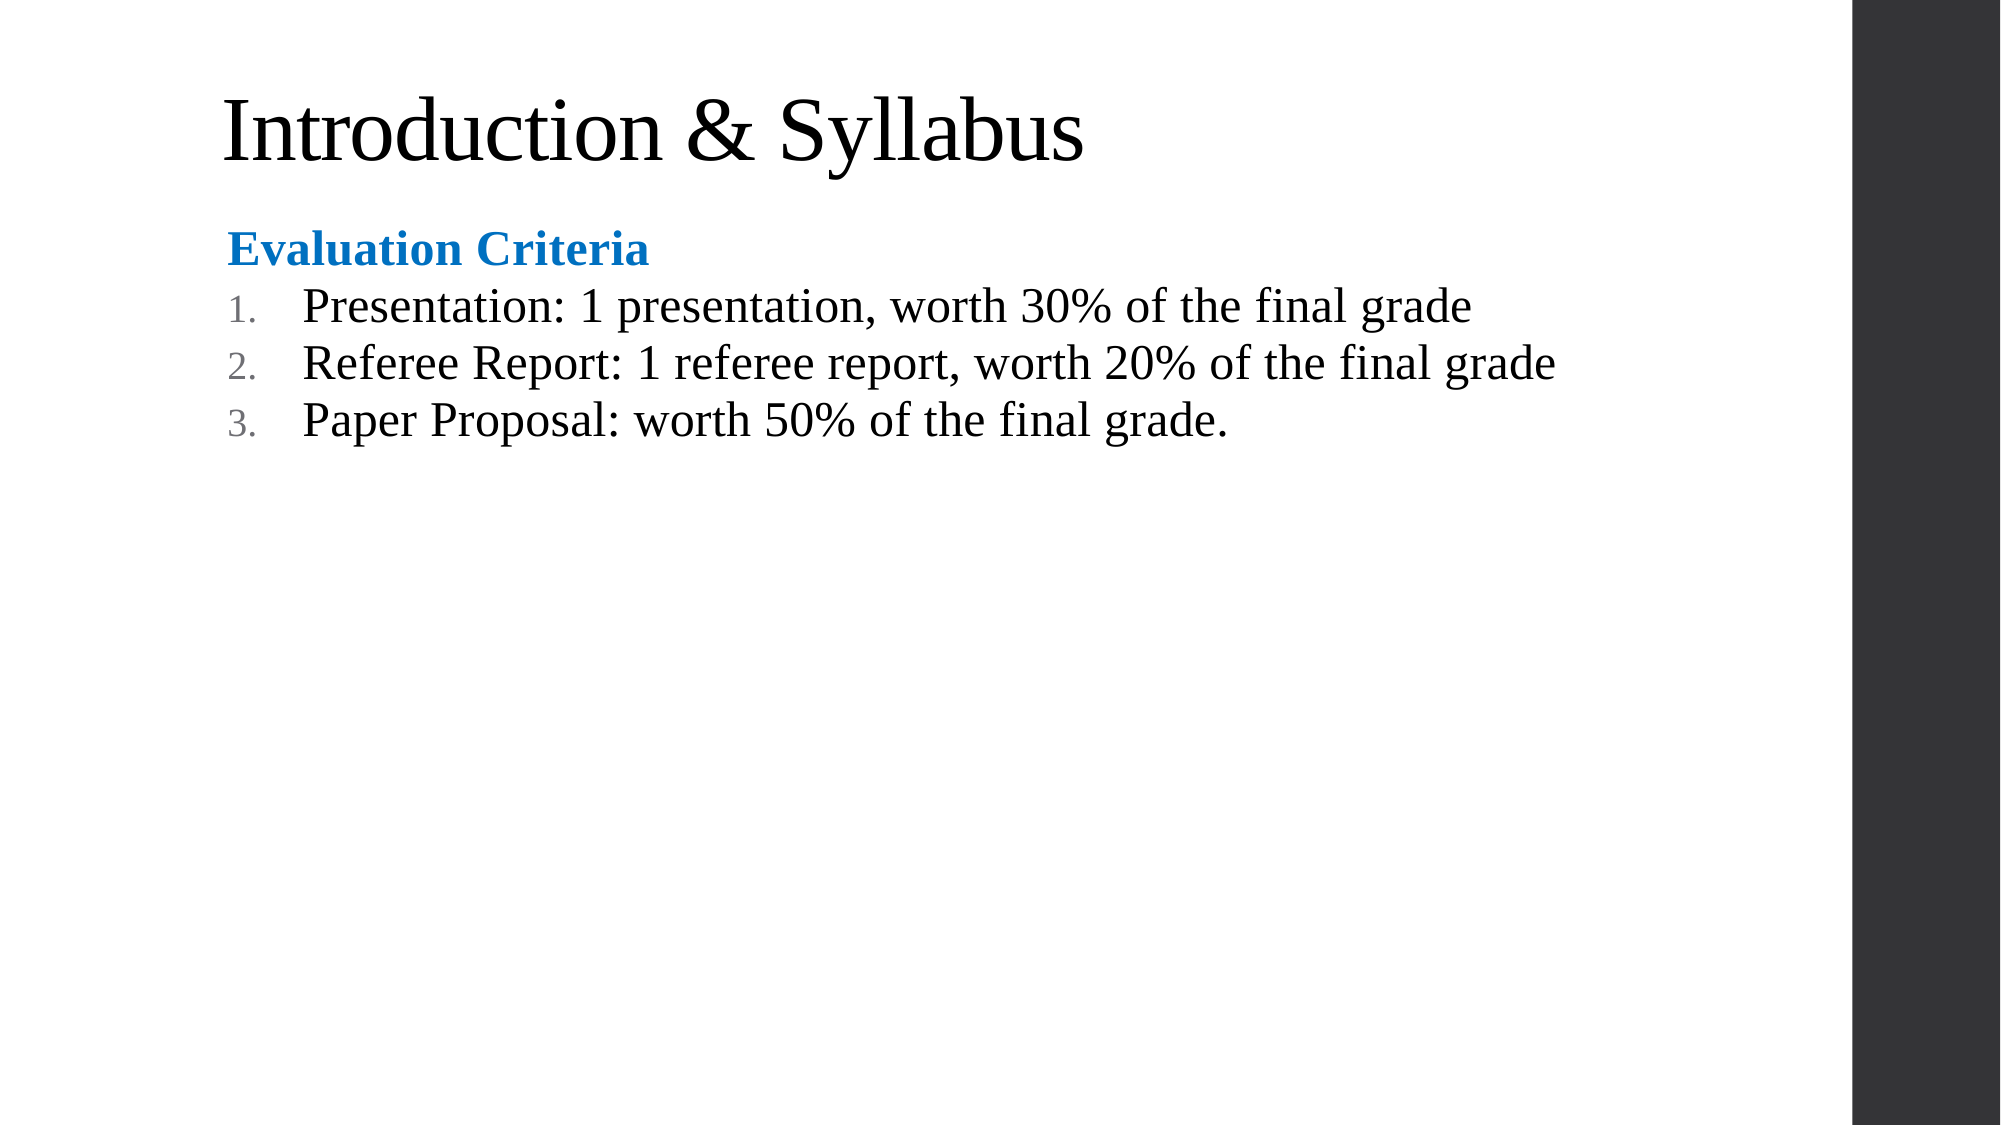

Introduction & Syllabus
#
Evaluation Criteria
Presentation: 1 presentation, worth 30% of the final grade
Referee Report: 1 referee report, worth 20% of the final grade
Paper Proposal: worth 50% of the final grade.